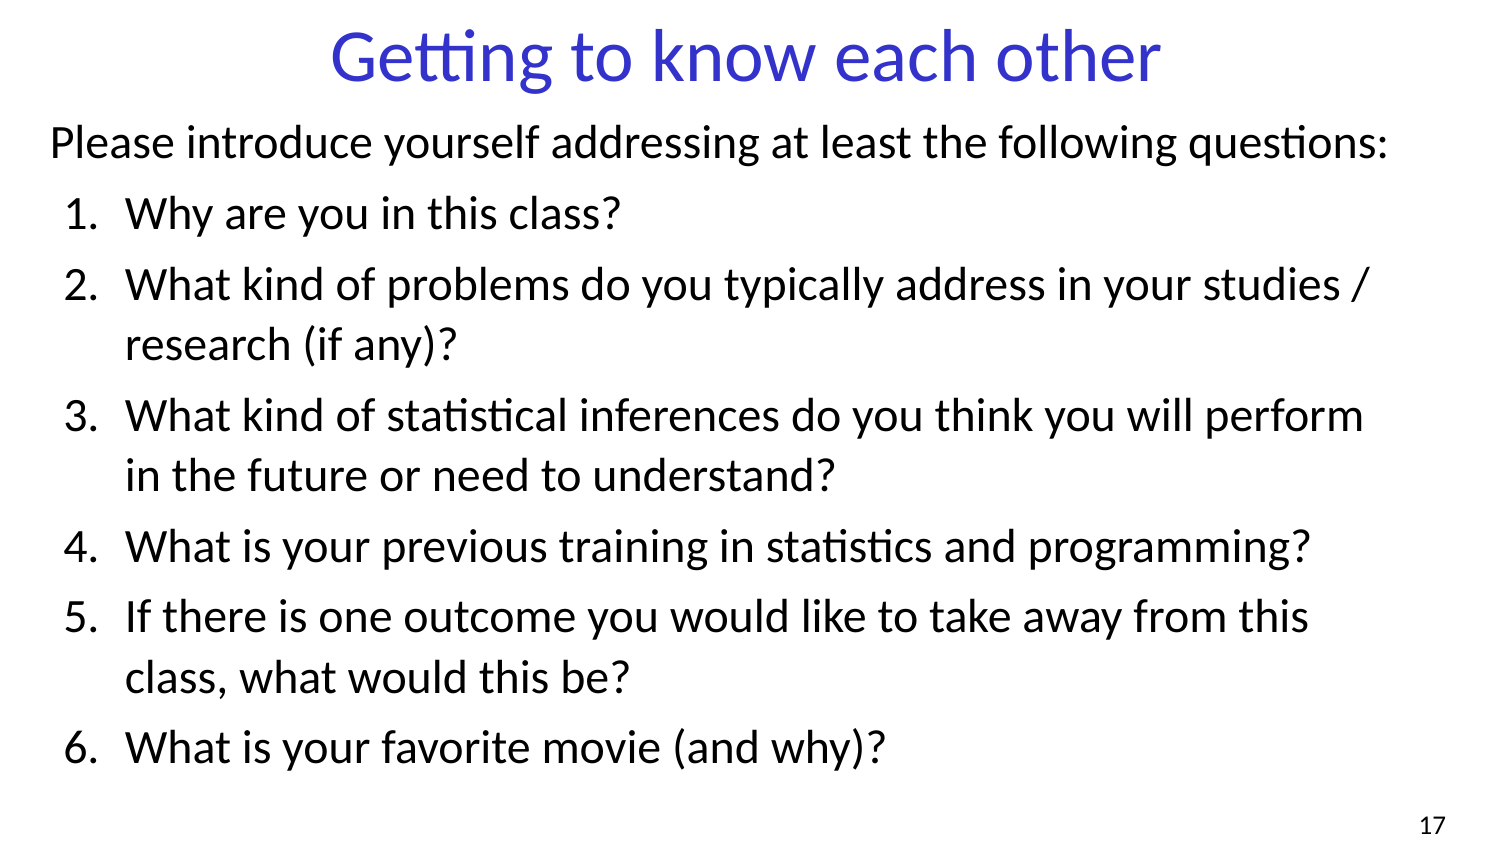

# Getting to know each other
Please introduce yourself addressing at least the following questions:
Why are you in this class?
What kind of problems do you typically address in your studies / research (if any)?
What kind of statistical inferences do you think you will perform in the future or need to understand?
What is your previous training in statistics and programming?
If there is one outcome you would like to take away from this class, what would this be?
What is your favorite movie (and why)?

17